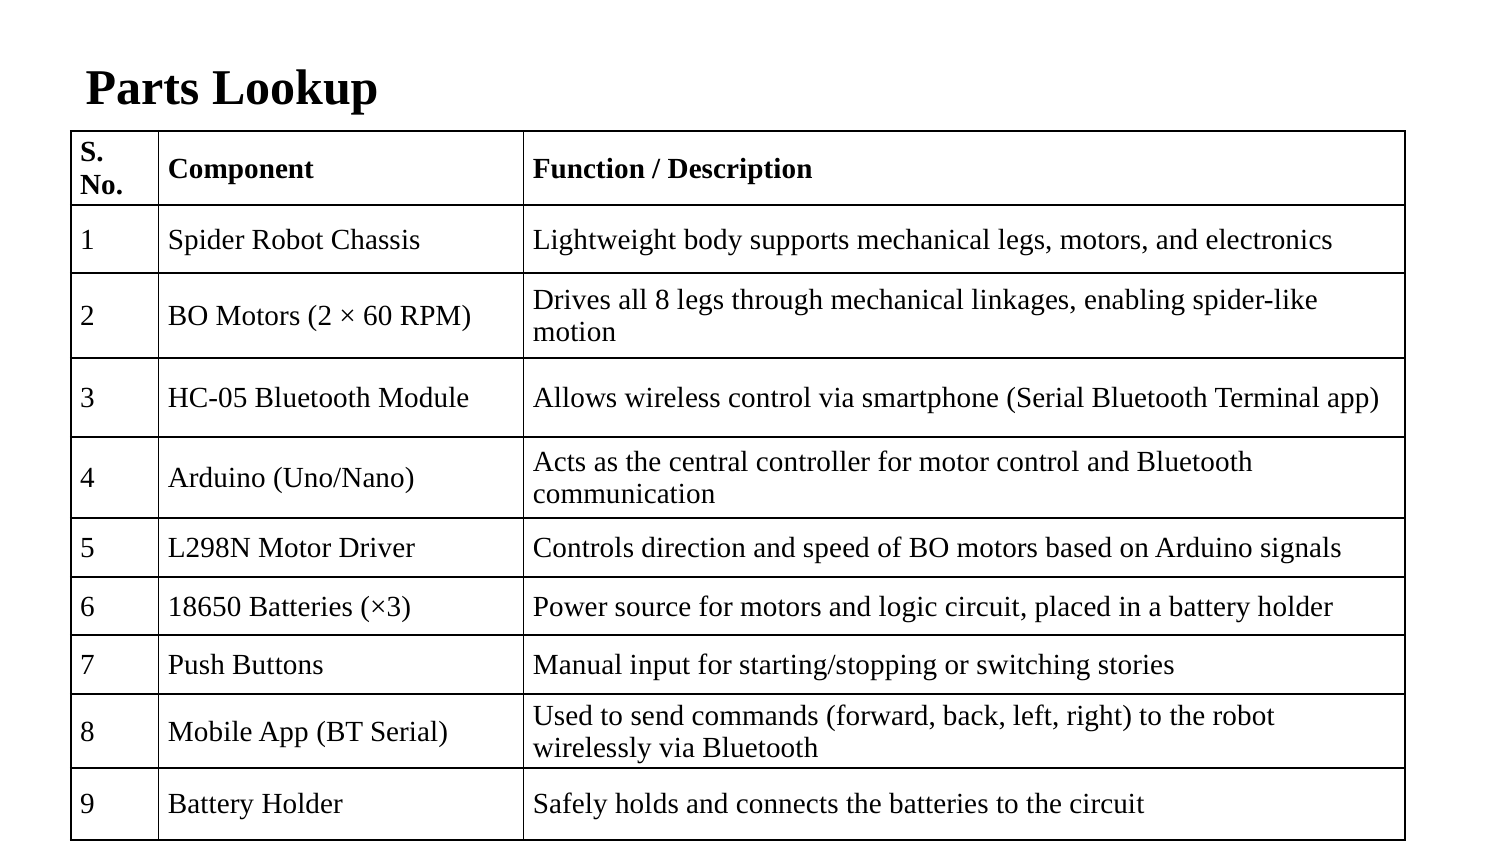

Parts Lookup
| S. No. | Component | Function / Description |
| --- | --- | --- |
| 1 | Spider Robot Chassis | Lightweight body supports mechanical legs, motors, and electronics |
| 2 | BO Motors (2 × 60 RPM) | Drives all 8 legs through mechanical linkages, enabling spider-like motion |
| 3 | HC-05 Bluetooth Module | Allows wireless control via smartphone (Serial Bluetooth Terminal app) |
| 4 | Arduino (Uno/Nano) | Acts as the central controller for motor control and Bluetooth communication |
| 5 | L298N Motor Driver | Controls direction and speed of BO motors based on Arduino signals |
| 6 | 18650 Batteries (×3) | Power source for motors and logic circuit, placed in a battery holder |
| 7 | Push Buttons | Manual input for starting/stopping or switching stories |
| 8 | Mobile App (BT Serial) | Used to send commands (forward, back, left, right) to the robot wirelessly via Bluetooth |
| 9 | Battery Holder | Safely holds and connects the batteries to the circuit |